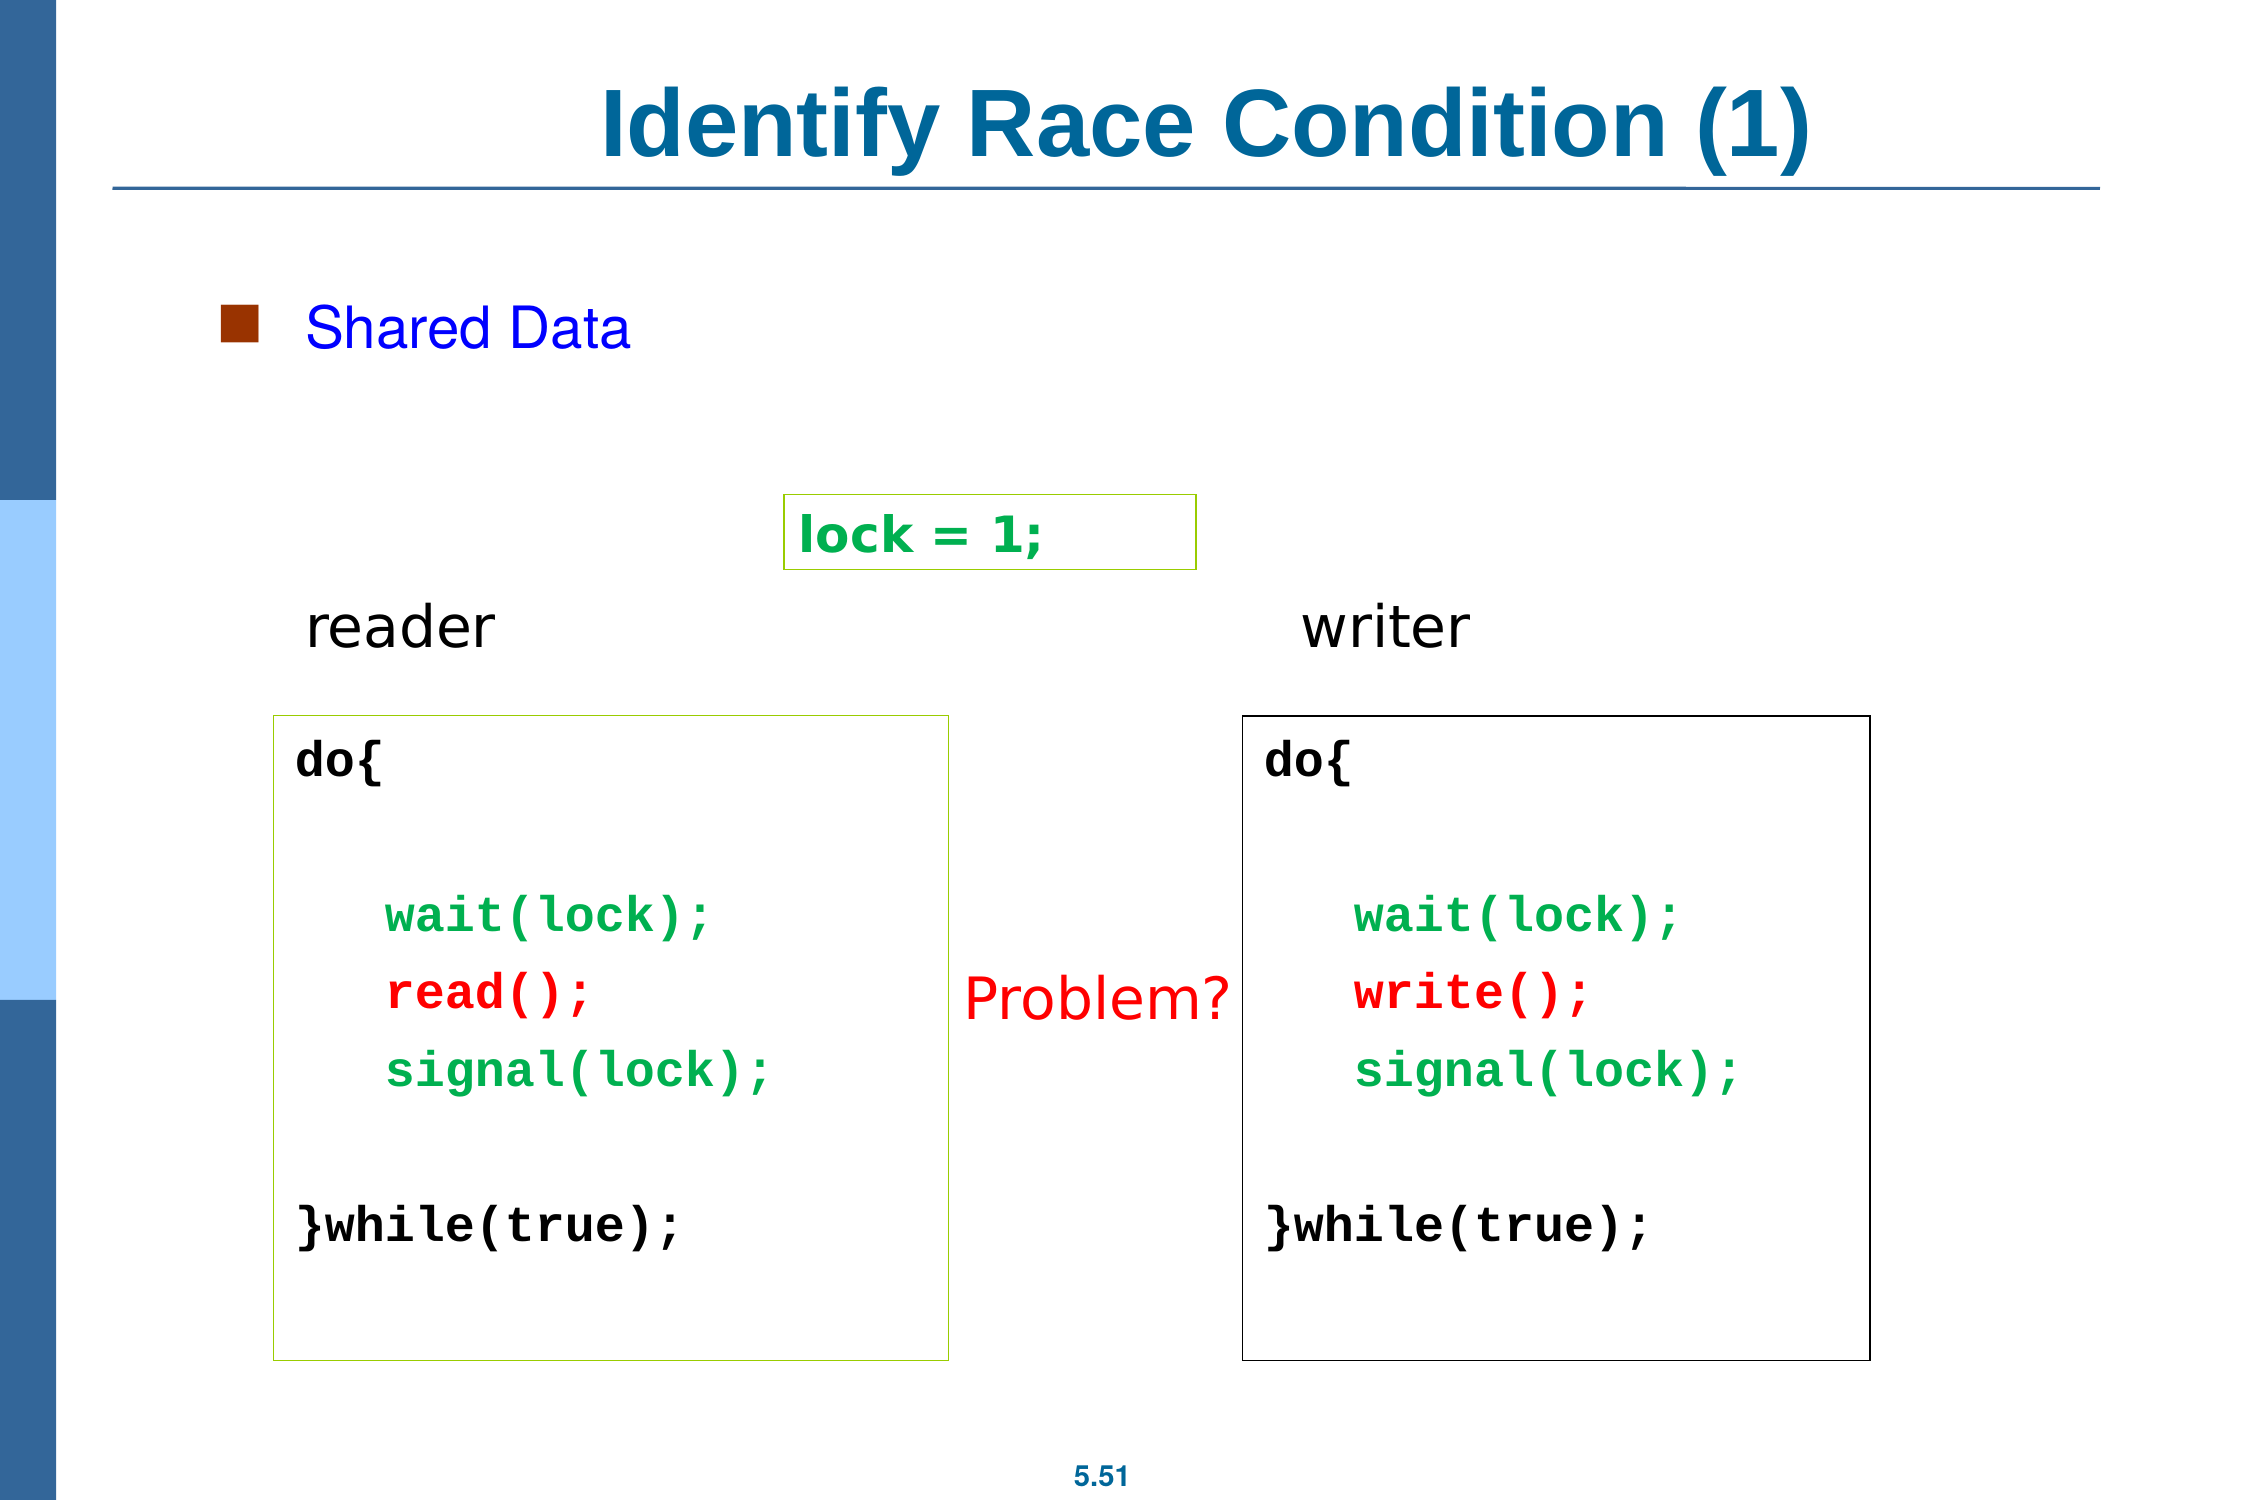

# Identify Race Condition (1)
Shared Data

lock = 1;
reader
writer
do{

   wait(lock);
   read();
   signal(lock);

}while(true);
do{

   wait(lock);
   write();
   signal(lock);

}while(true);

Problem?